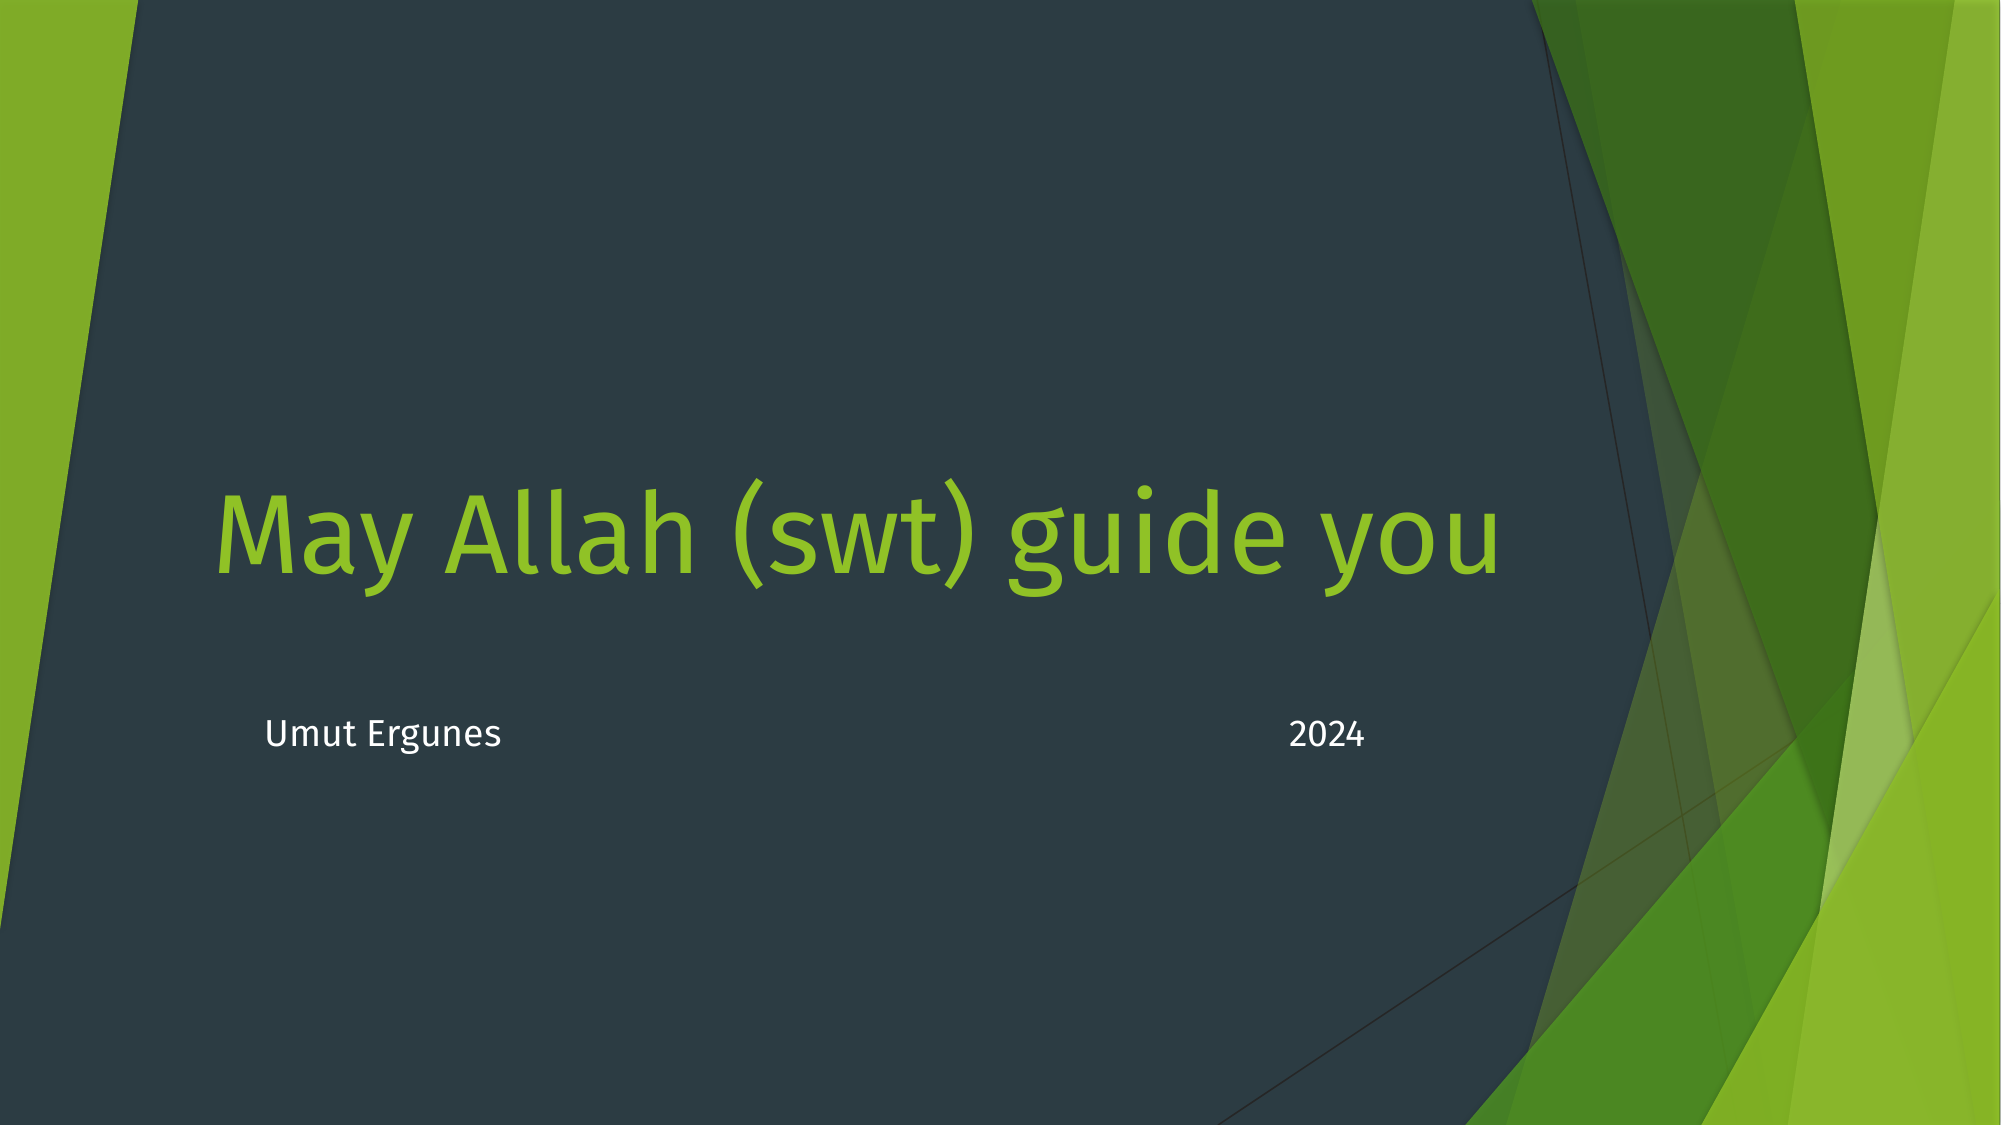

# May Allah (swt) guide you
Umut Ergunes                     2024